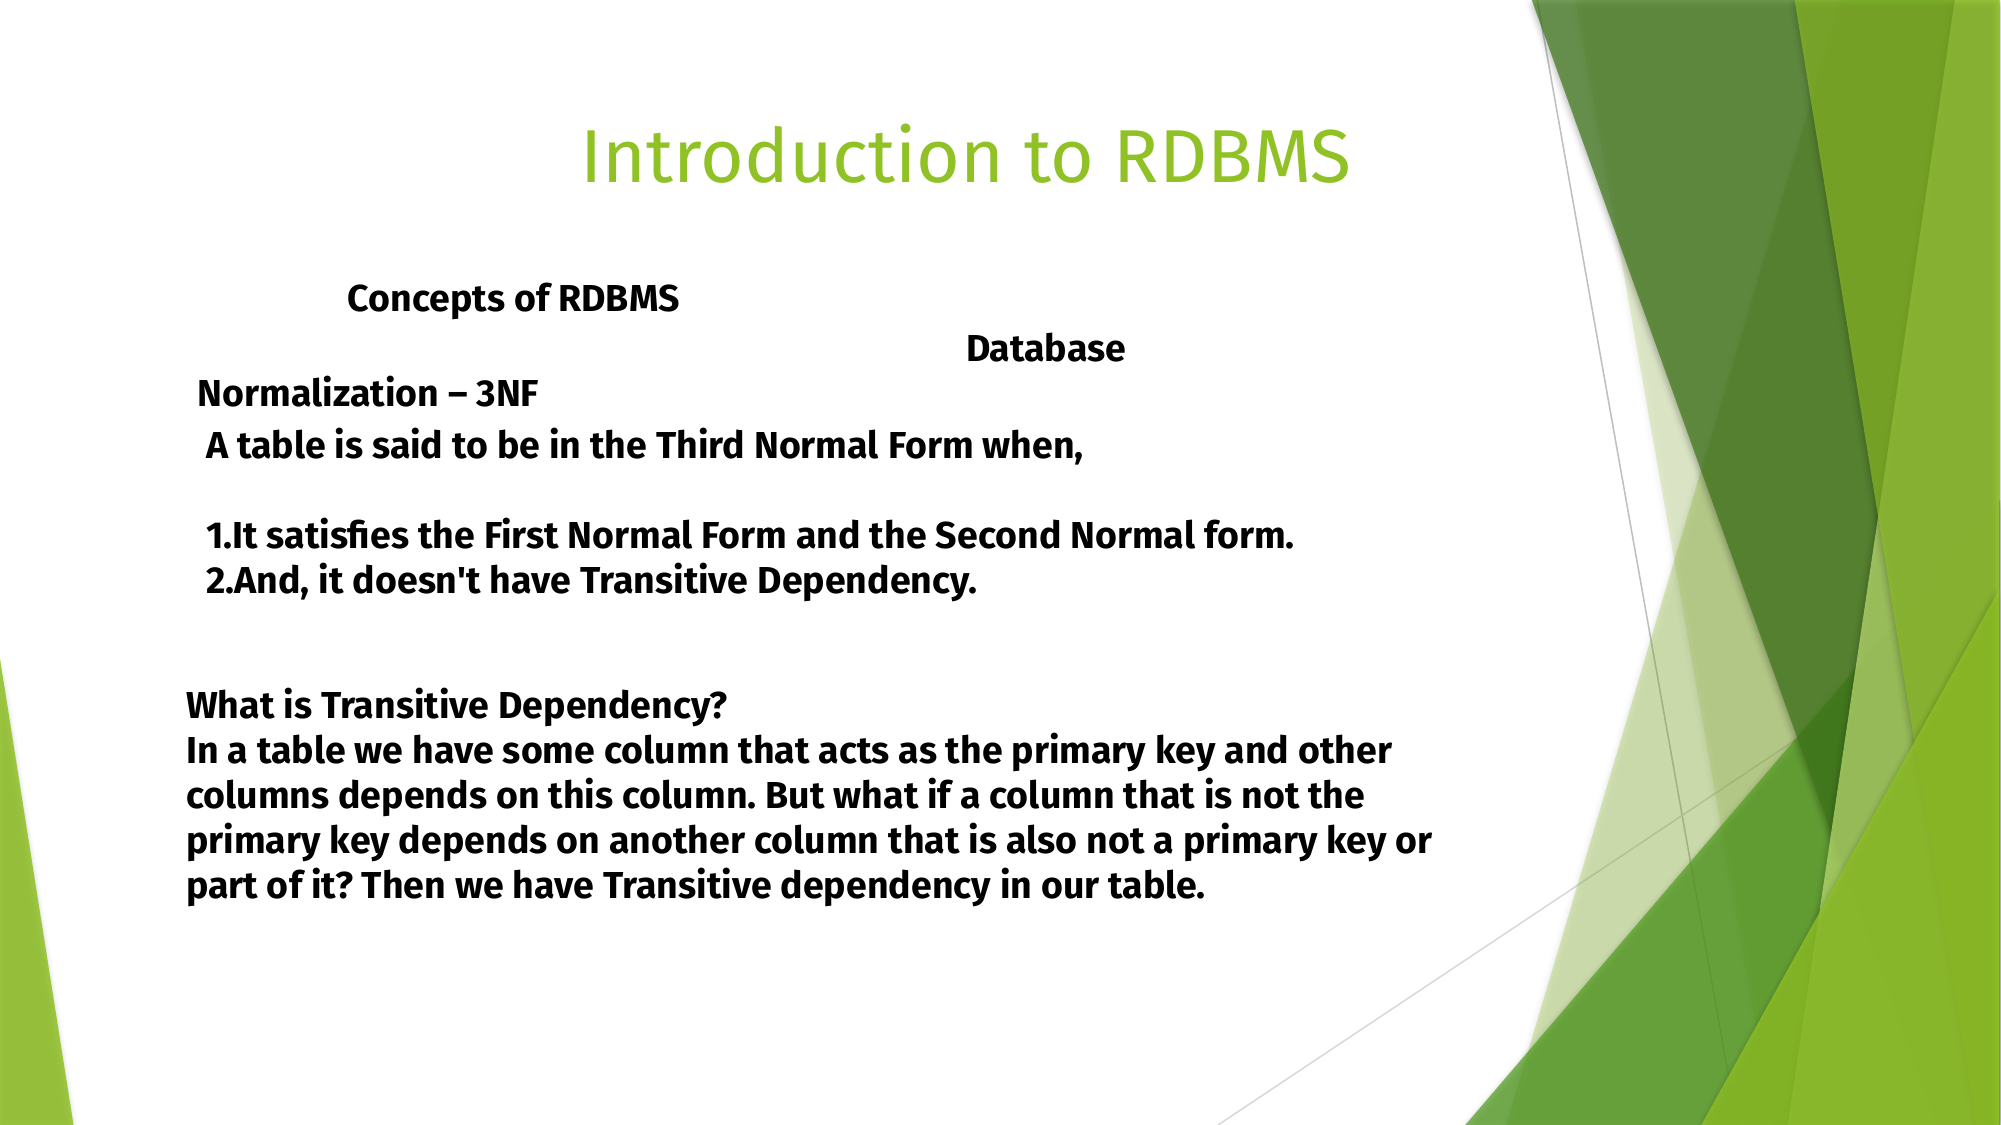

# Introduction to RDBMS
						Concepts of RDBMS

					  Database Normalization – 3NF
A table is said to be in the Third Normal Form when,

It satisfies the First Normal Form and the Second Normal form.
And, it doesn't have Transitive Dependency.

What is Transitive Dependency?
In a table we have some column that acts as the primary key and other columns depends on this column. But what if a column that is not the primary key depends on another column that is also not a primary key or part of it? Then we have Transitive dependency in our table.